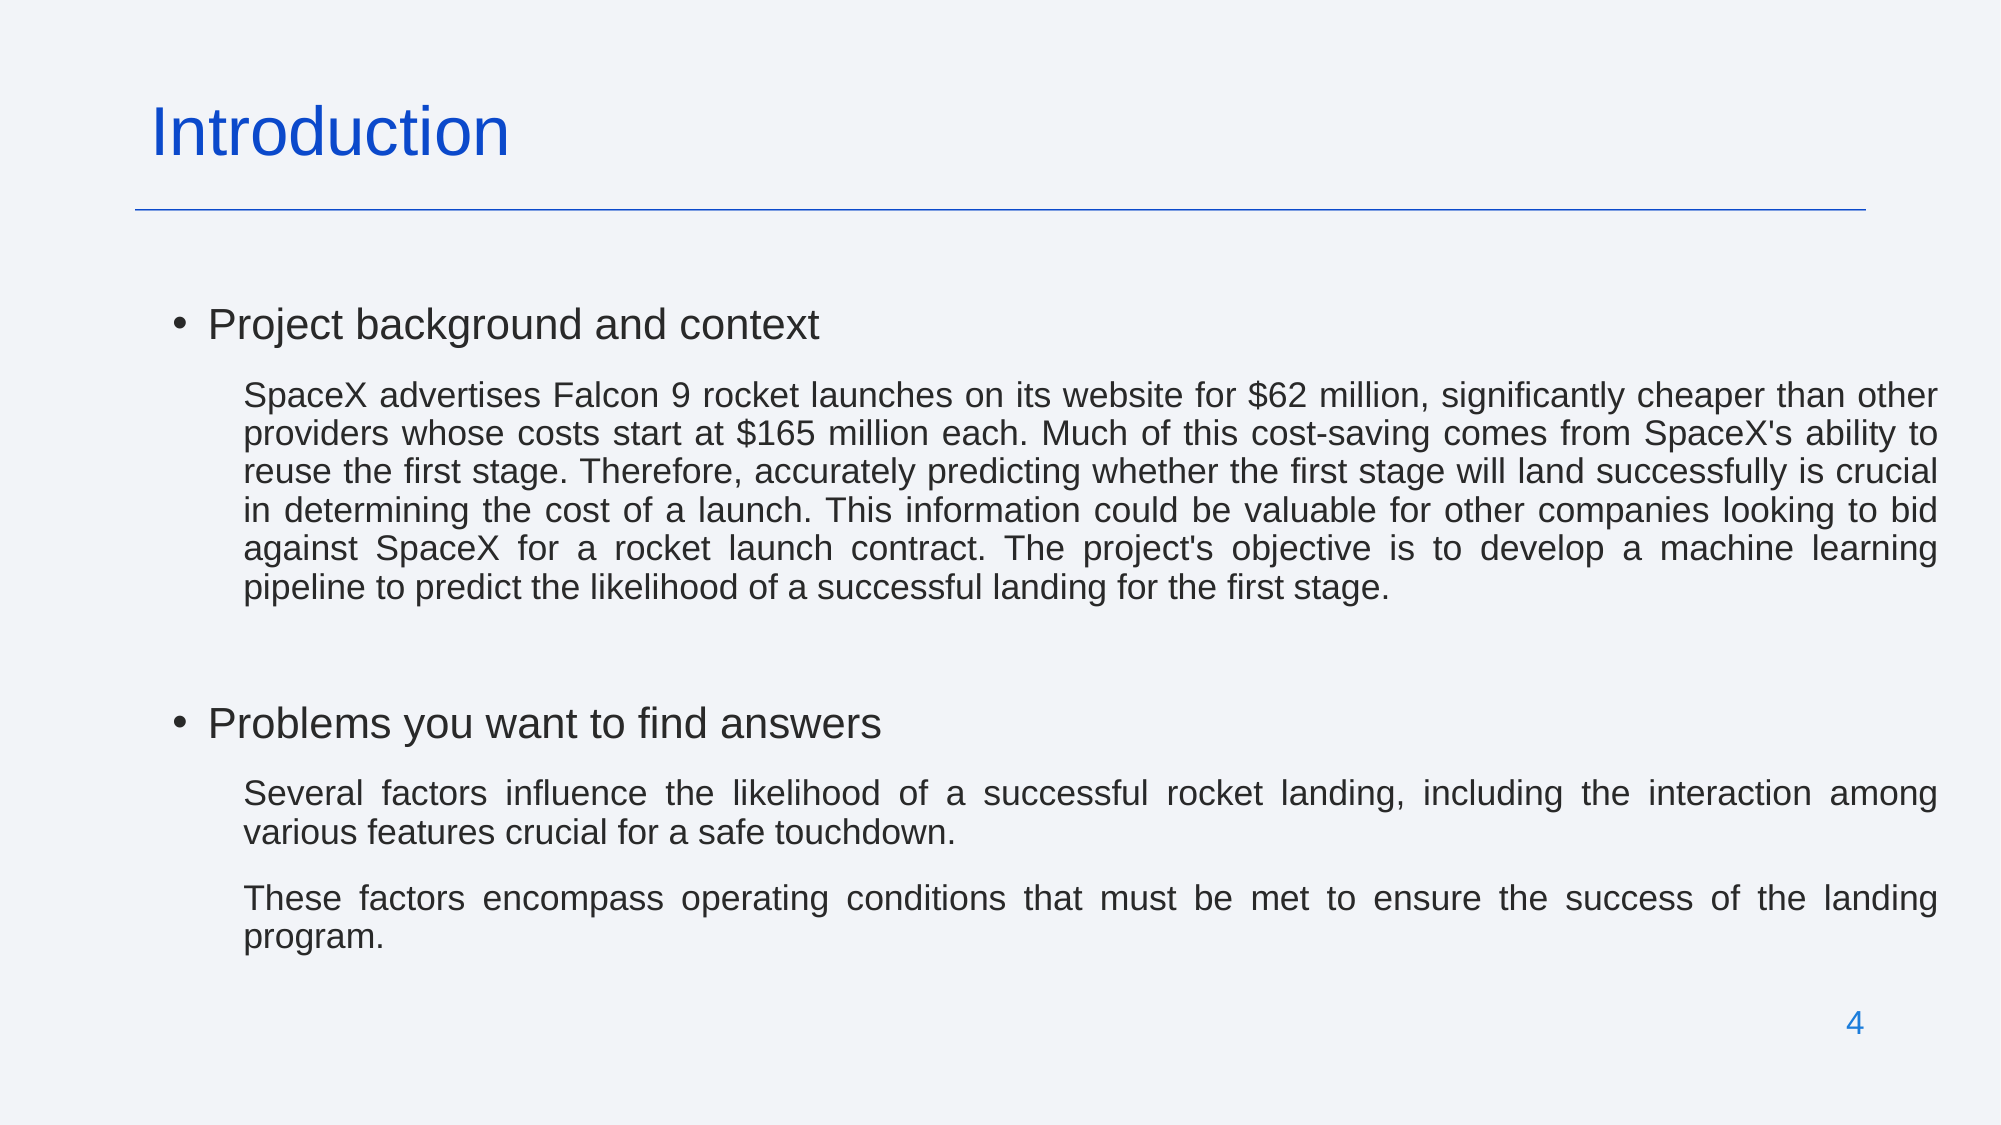

Introduction
Project background and context
SpaceX advertises Falcon 9 rocket launches on its website for $62 million, significantly cheaper than other providers whose costs start at $165 million each. Much of this cost-saving comes from SpaceX's ability to reuse the first stage. Therefore, accurately predicting whether the first stage will land successfully is crucial in determining the cost of a launch. This information could be valuable for other companies looking to bid against SpaceX for a rocket launch contract. The project's objective is to develop a machine learning pipeline to predict the likelihood of a successful landing for the first stage.

Problems you want to find answers
Several factors influence the likelihood of a successful rocket landing, including the interaction among various features crucial for a safe touchdown.
These factors encompass operating conditions that must be met to ensure the success of the landing program.
4